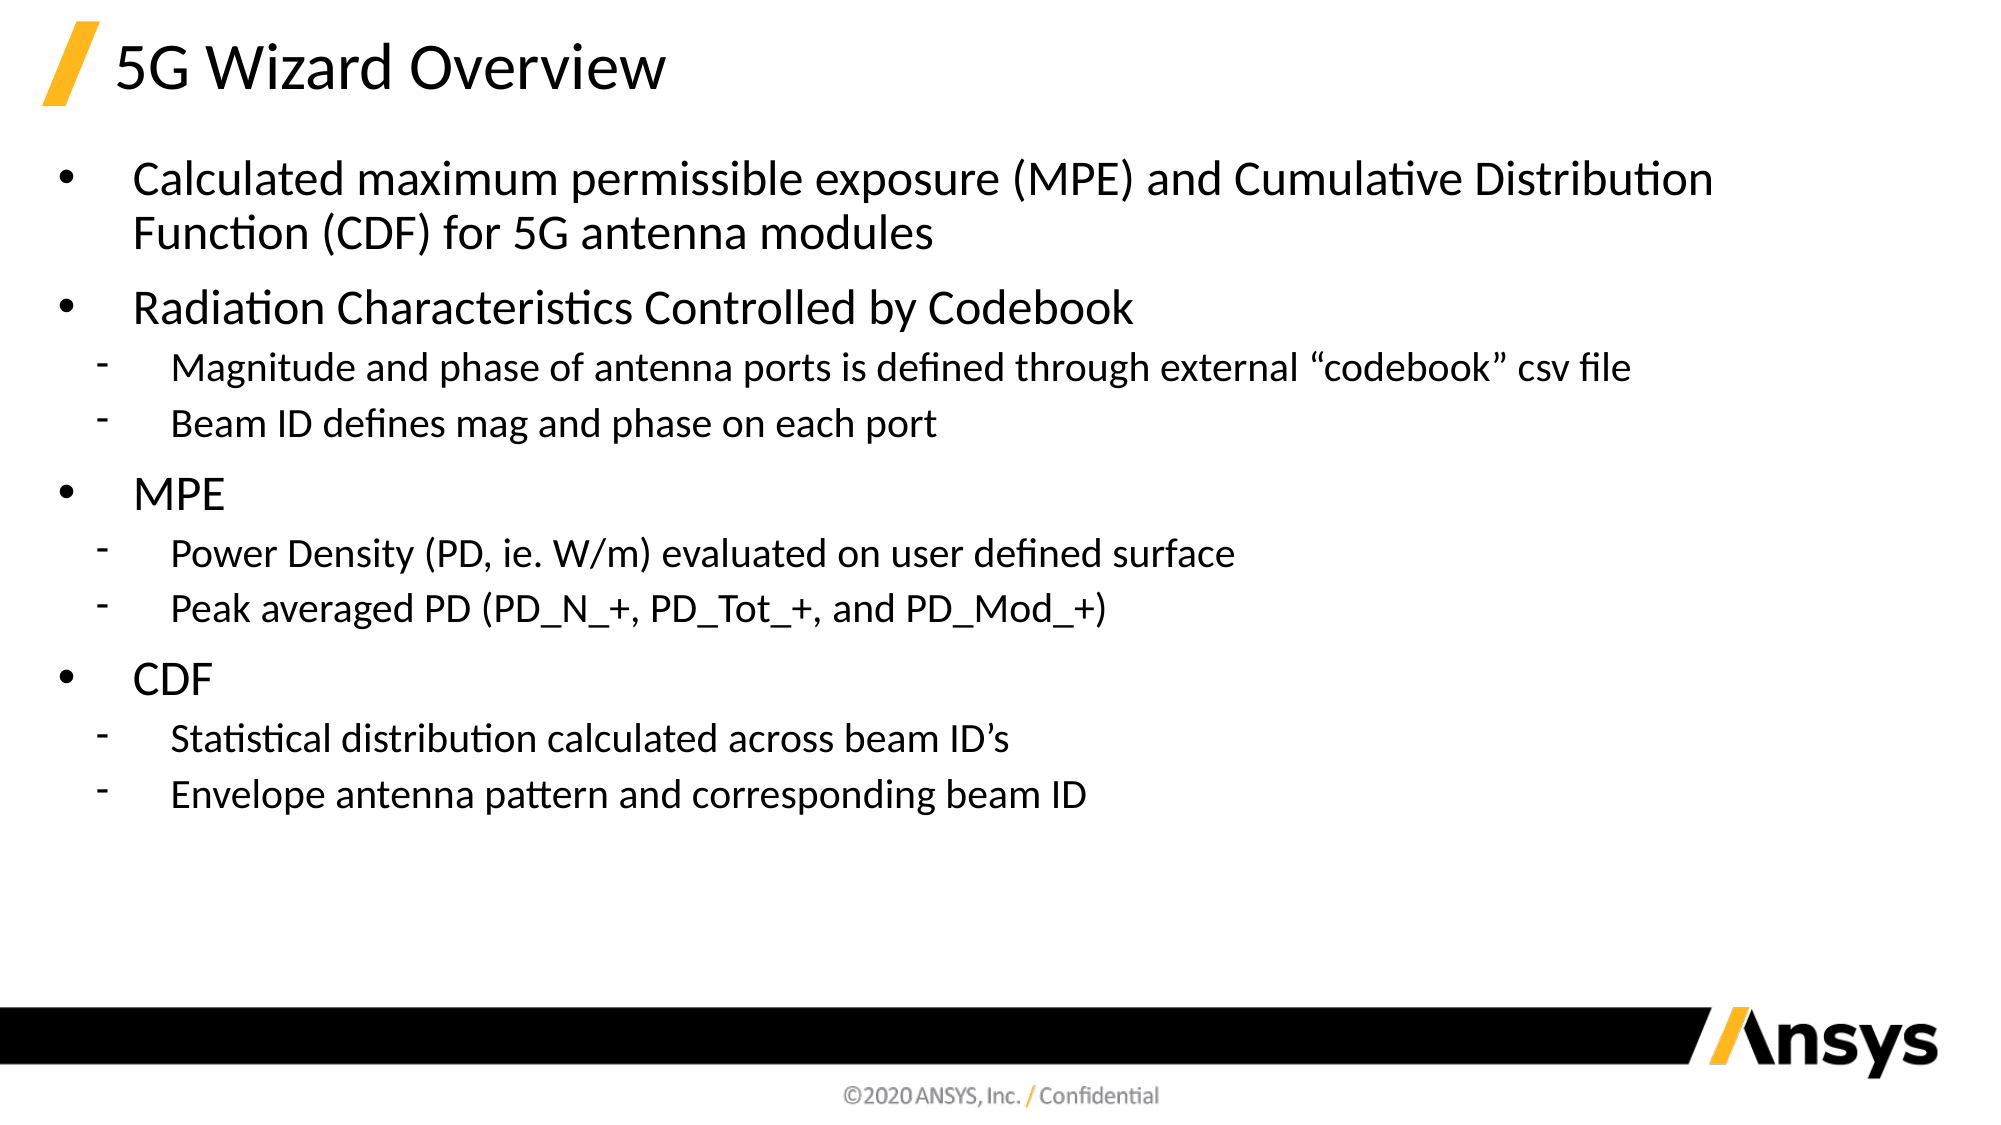

# 5G Wizard Overview
Calculated maximum permissible exposure (MPE) and Cumulative Distribution Function (CDF) for 5G antenna modules
Radiation Characteristics Controlled by Codebook
Magnitude and phase of antenna ports is defined through external “codebook” csv file
Beam ID defines mag and phase on each port
MPE
Power Density (PD, ie. W/m) evaluated on user defined surface
Peak averaged PD (PD_N_+, PD_Tot_+, and PD_Mod_+)
CDF
Statistical distribution calculated across beam ID’s
Envelope antenna pattern and corresponding beam ID